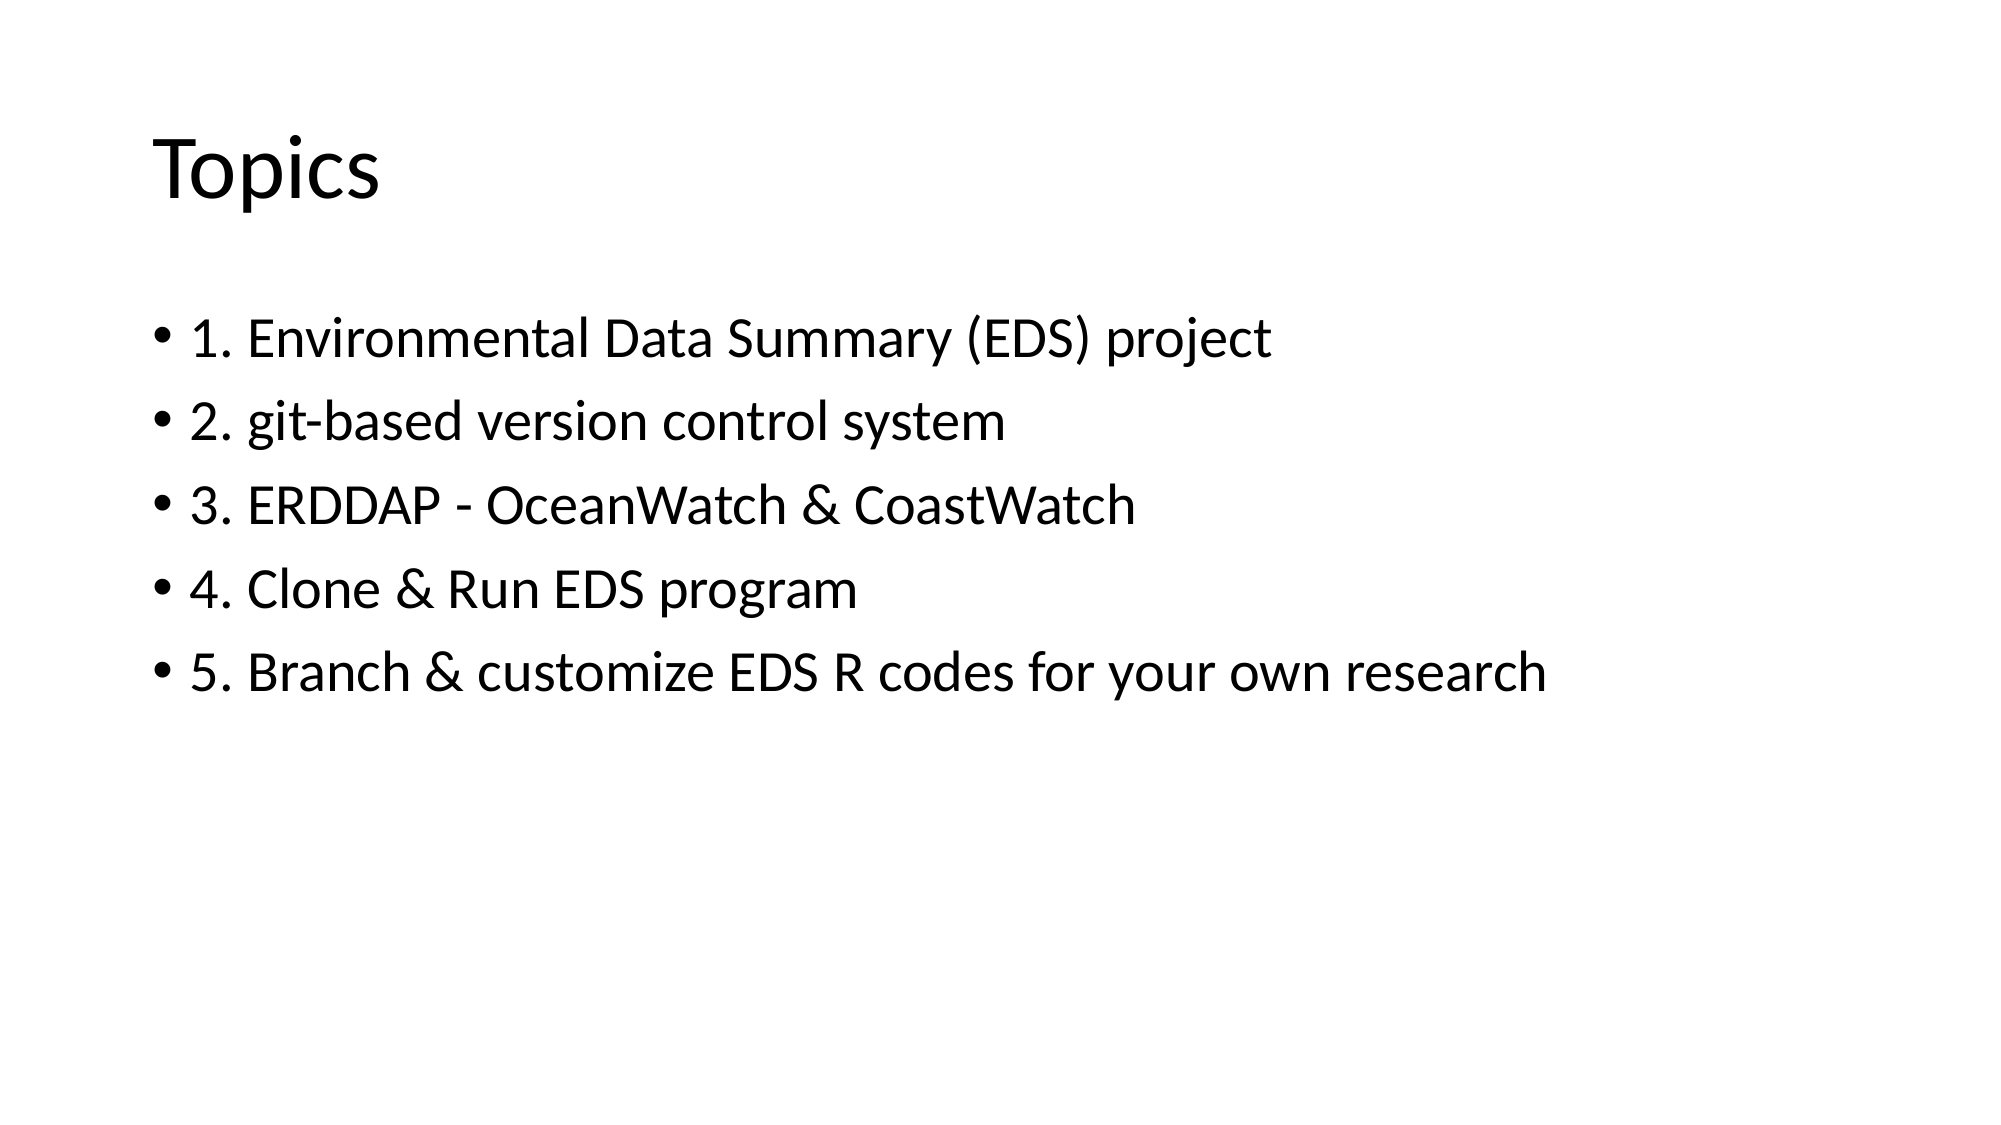

# Topics
1. Environmental Data Summary (EDS) project
2. git-based version control system
3. ERDDAP - OceanWatch & CoastWatch
4. Clone & Run EDS program
5. Branch & customize EDS R codes for your own research